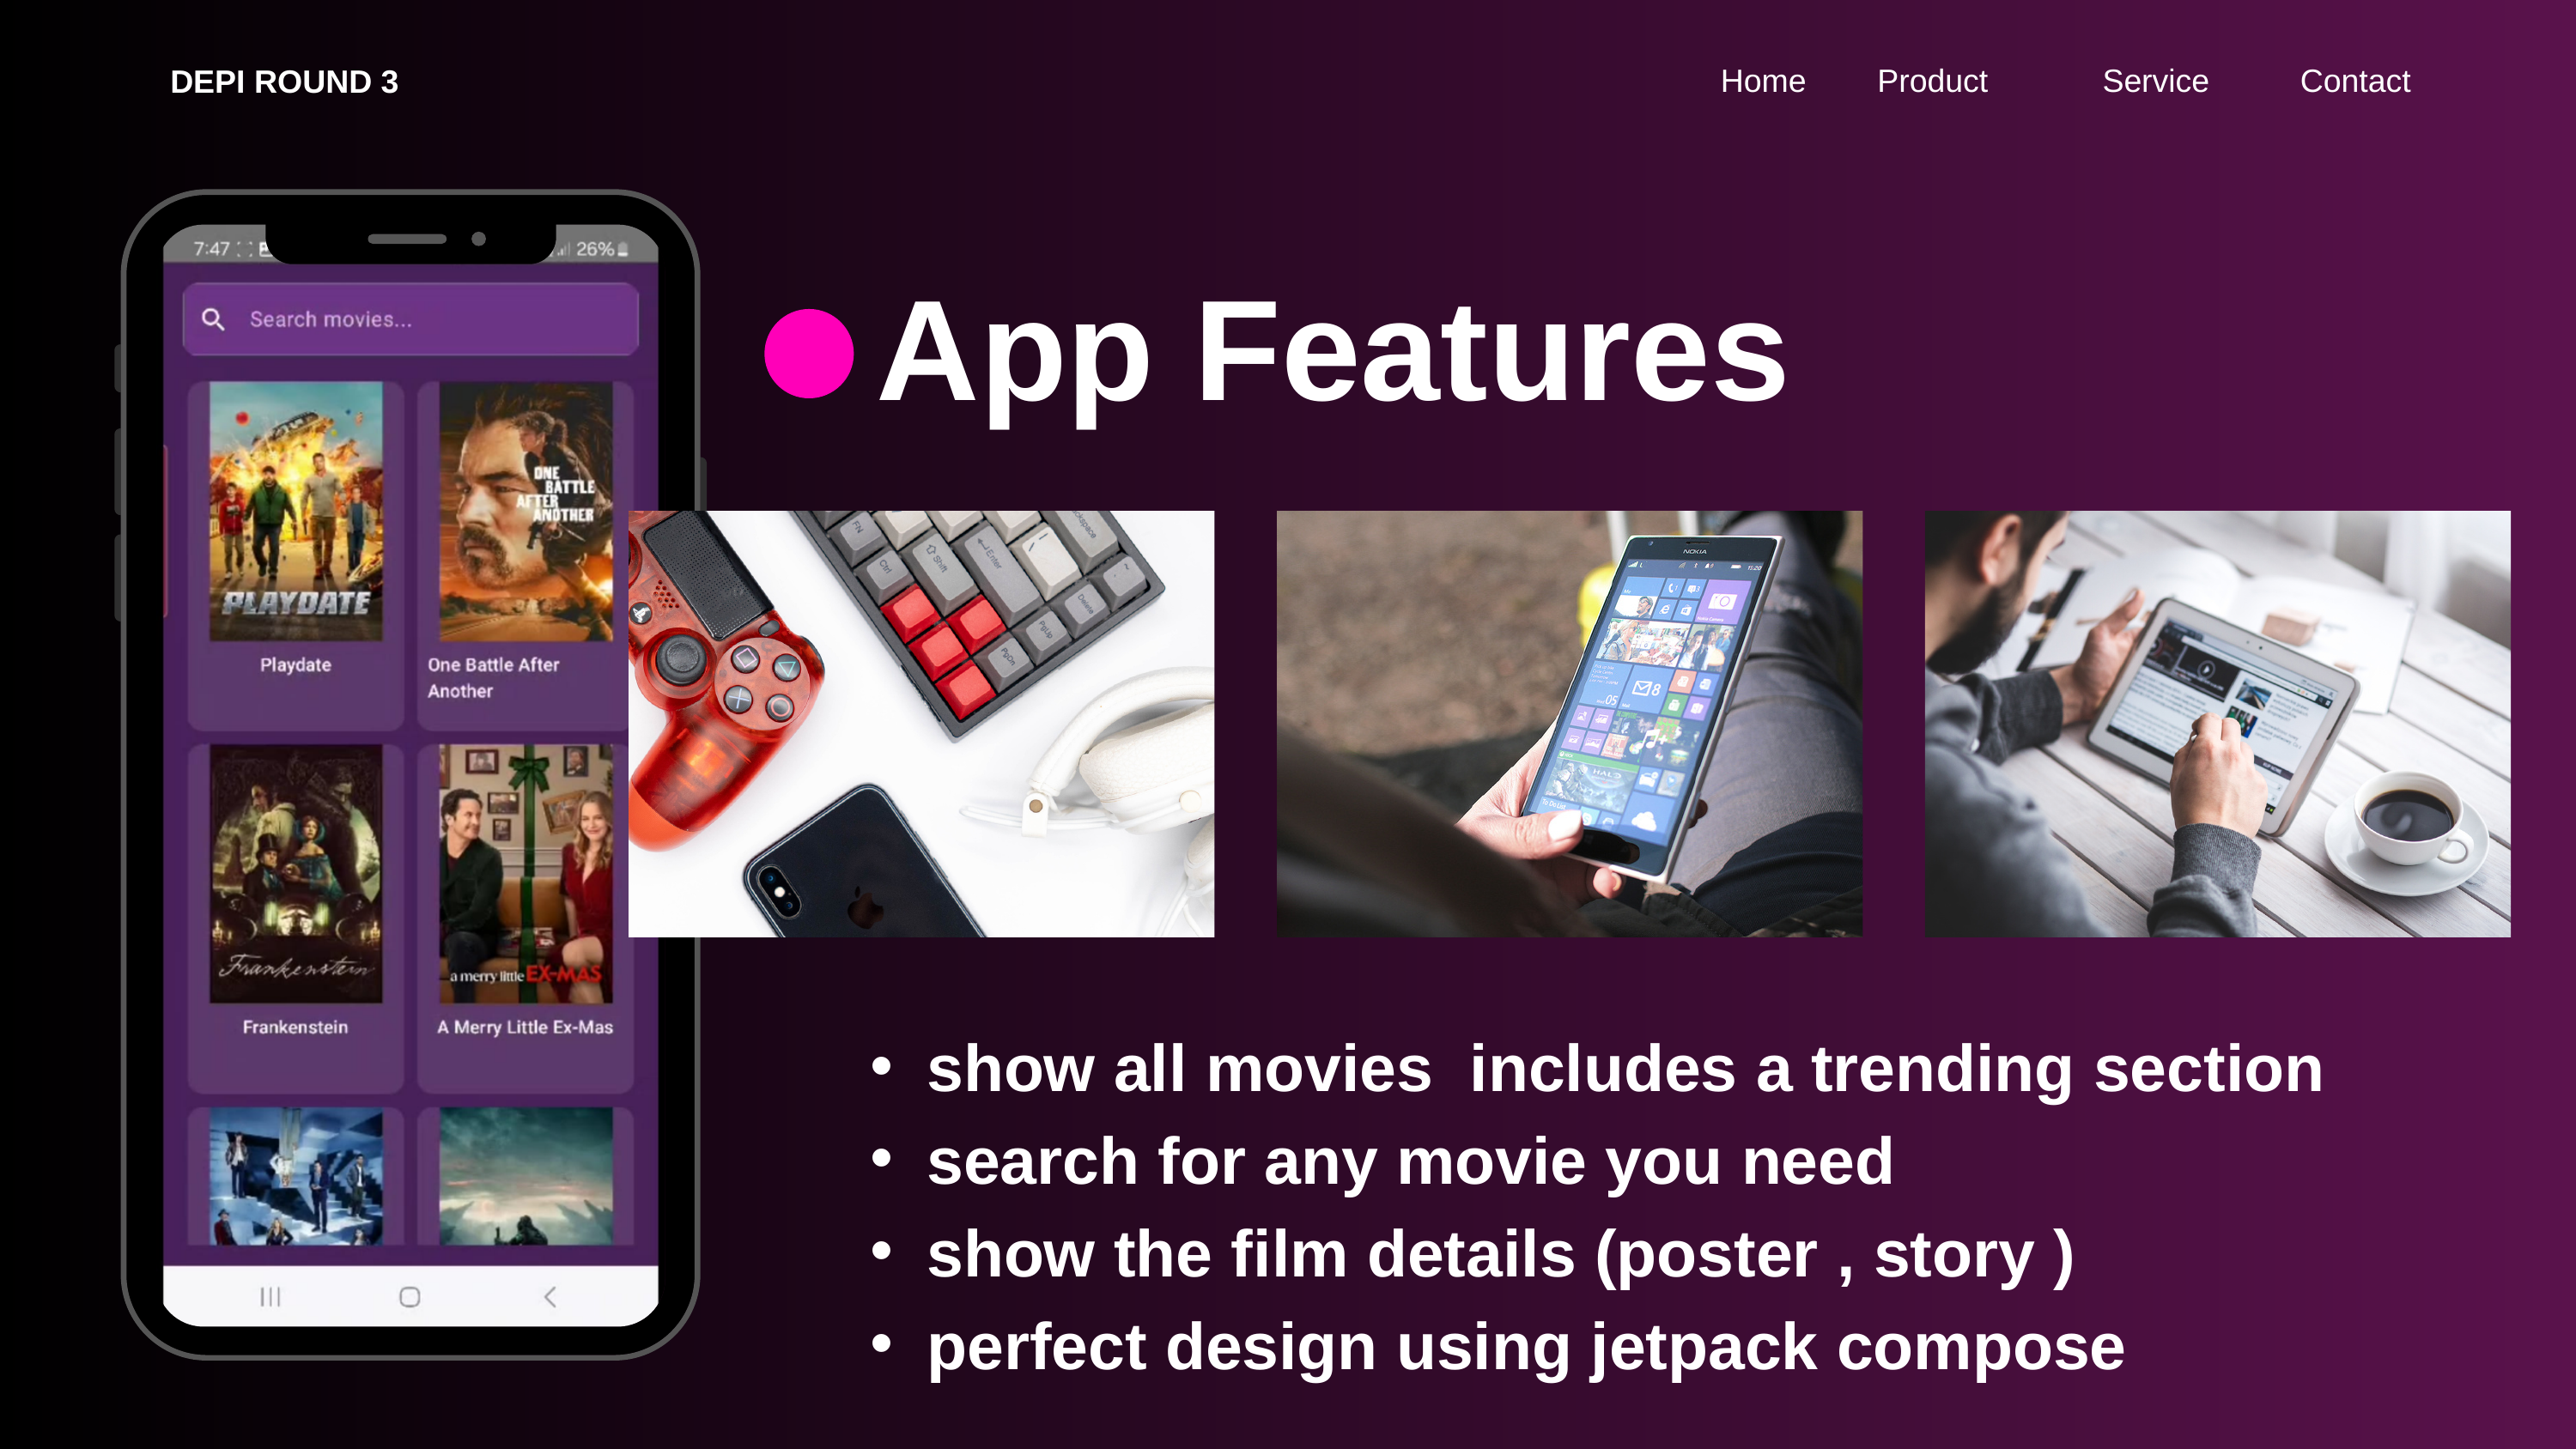

Home
Product
Service
Contact
DEPI ROUND 3

App Features

show all movies  includes a trending section
search for any movie you need
show the film details (poster , story )
perfect design using jetpack compose